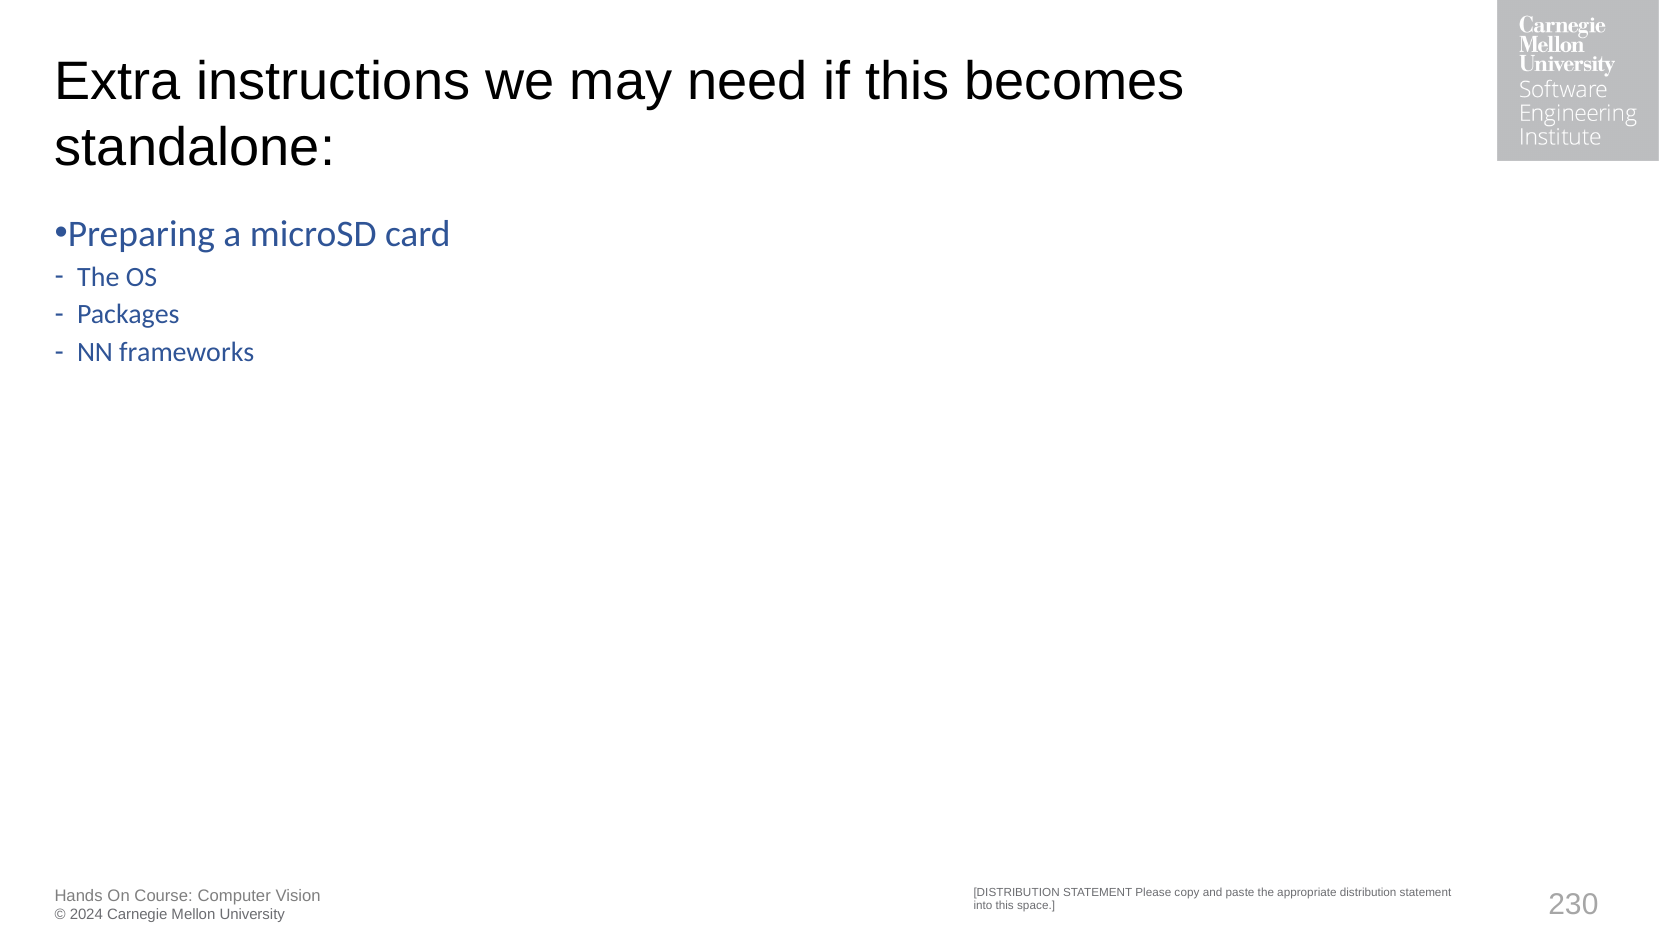

# Extra instructions we may need if this becomes standalone:
Preparing a microSD card
The OS
Packages
NN frameworks